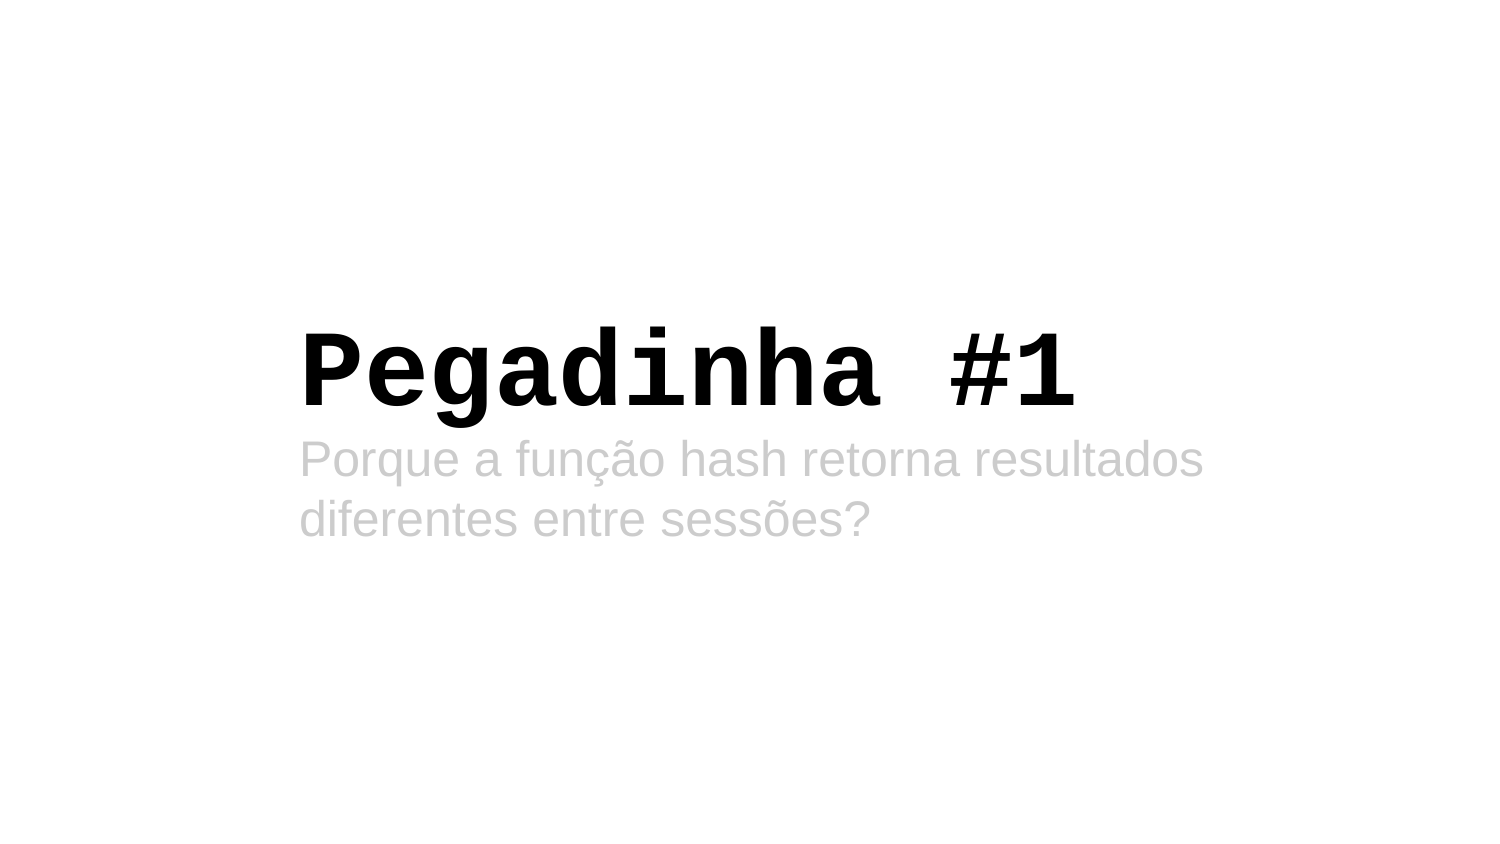

# Pegadinha #1
Porque a função hash retorna resultados diferentes entre sessões?